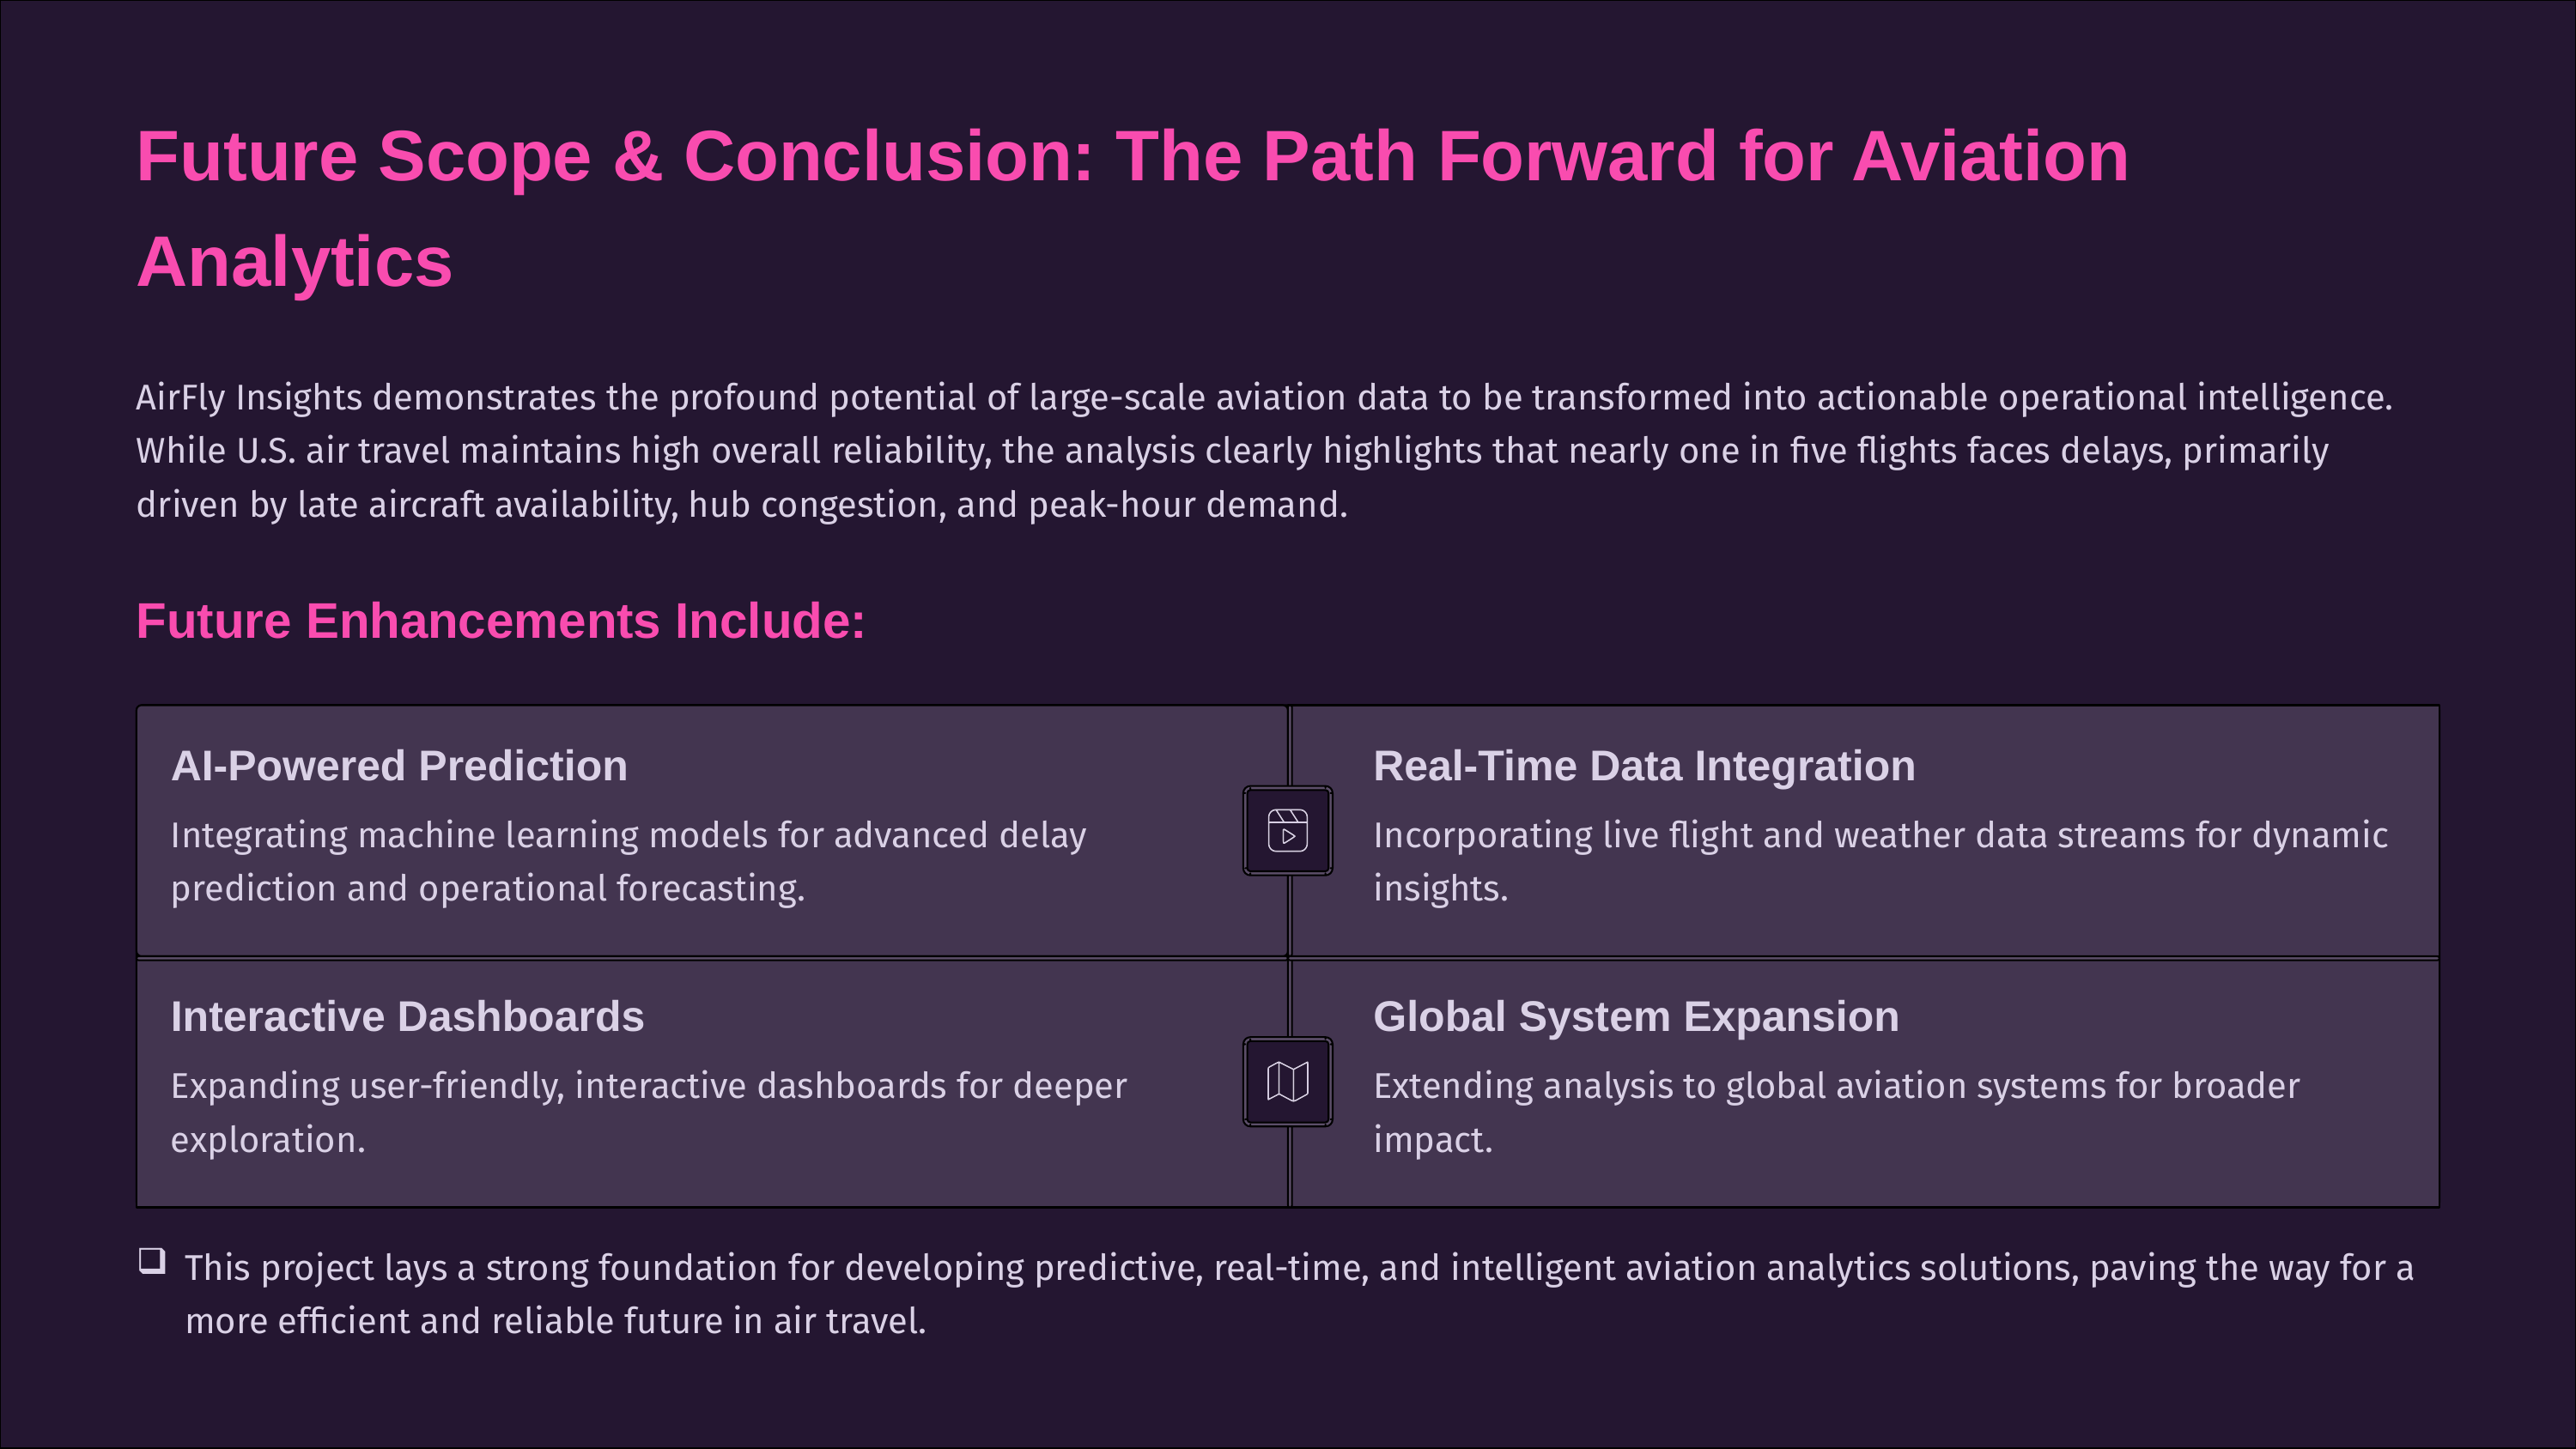

Future Scope & Conclusion: The Path Forward for Aviation Analytics
AirFly Insights demonstrates the profound potential of large-scale aviation data to be transformed into actionable operational intelligence. While U.S. air travel maintains high overall reliability, the analysis clearly highlights that nearly one in five flights faces delays, primarily driven by late aircraft availability, hub congestion, and peak-hour demand.
Future Enhancements Include:

AI-Powered Prediction
Real-Time Data Integration

Integrating machine learning models for advanced delay prediction and operational forecasting.
Incorporating live flight and weather data streams for dynamic insights.

Interactive Dashboards
Global System Expansion

Expanding user-friendly, interactive dashboards for deeper exploration.
Extending analysis to global aviation systems for broader impact.

This project lays a strong foundation for developing predictive, real-time, and intelligent aviation analytics solutions, paving the way for a more efficient and reliable future in air travel.